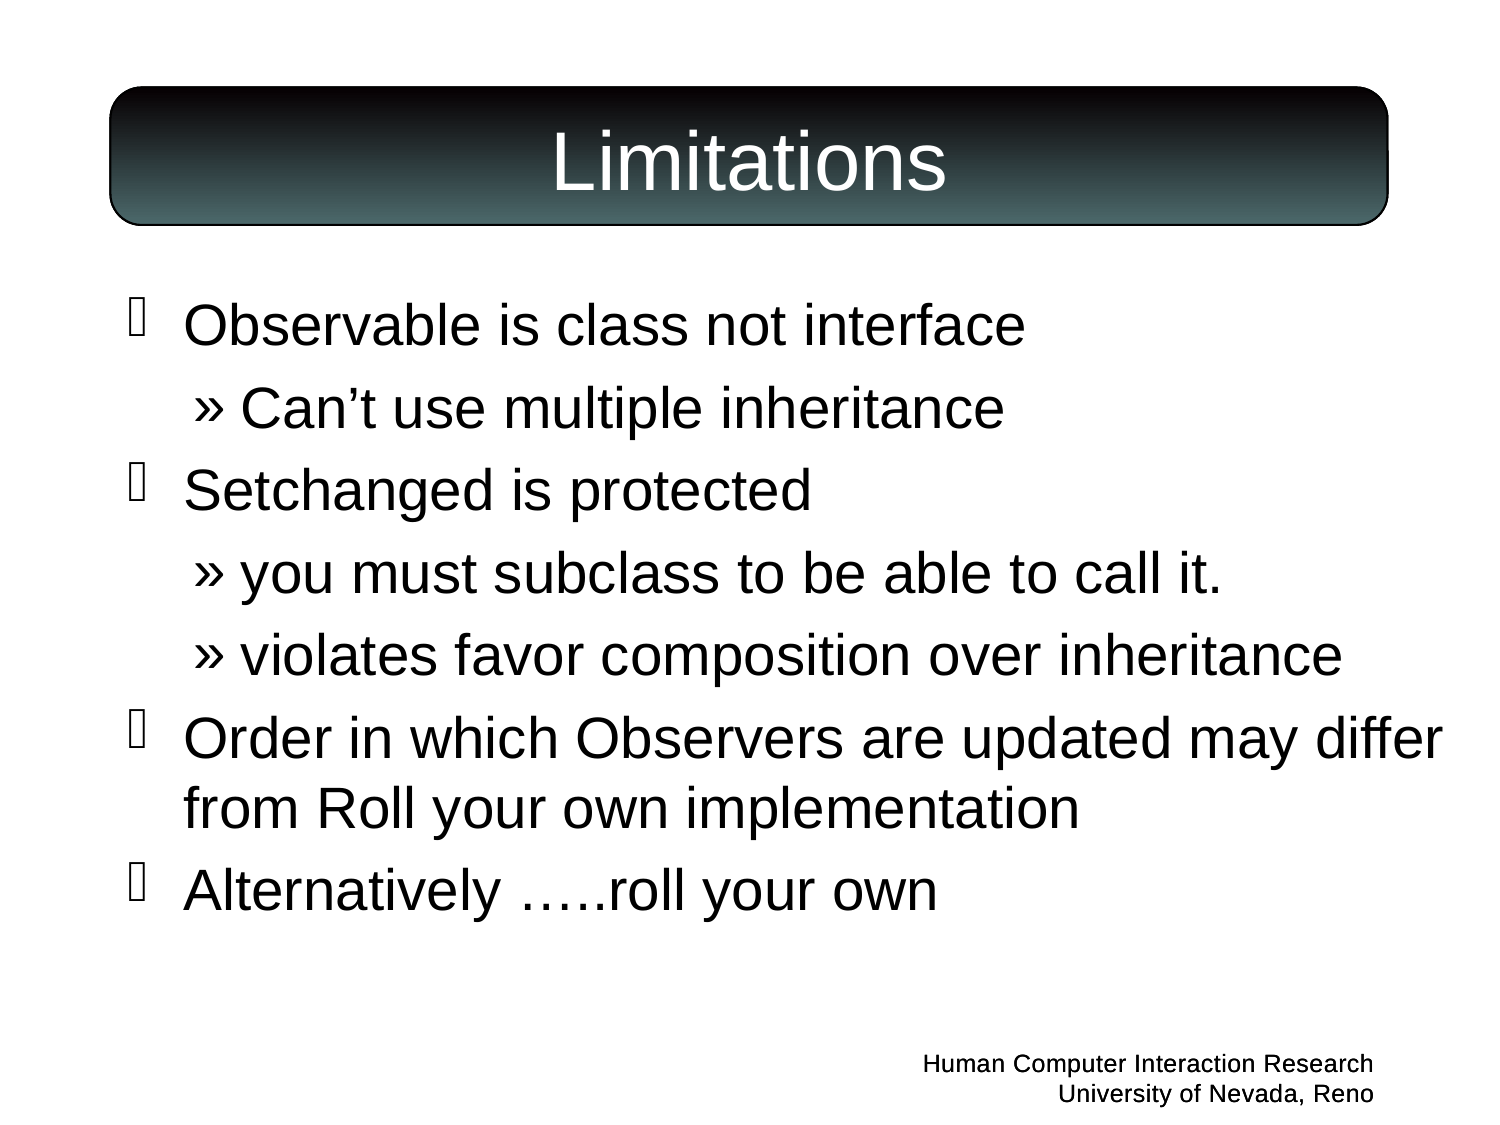

# Limitations

Observable is class not interface
Can’t use multiple inheritance
Setchanged is protected
you must subclass to be able to call it.
violates favor composition over inheritance
Order in which Observers are updated may differ from Roll your own implementation
Alternatively …..roll your own
Human Computer Interaction Research
University of Nevada, Reno